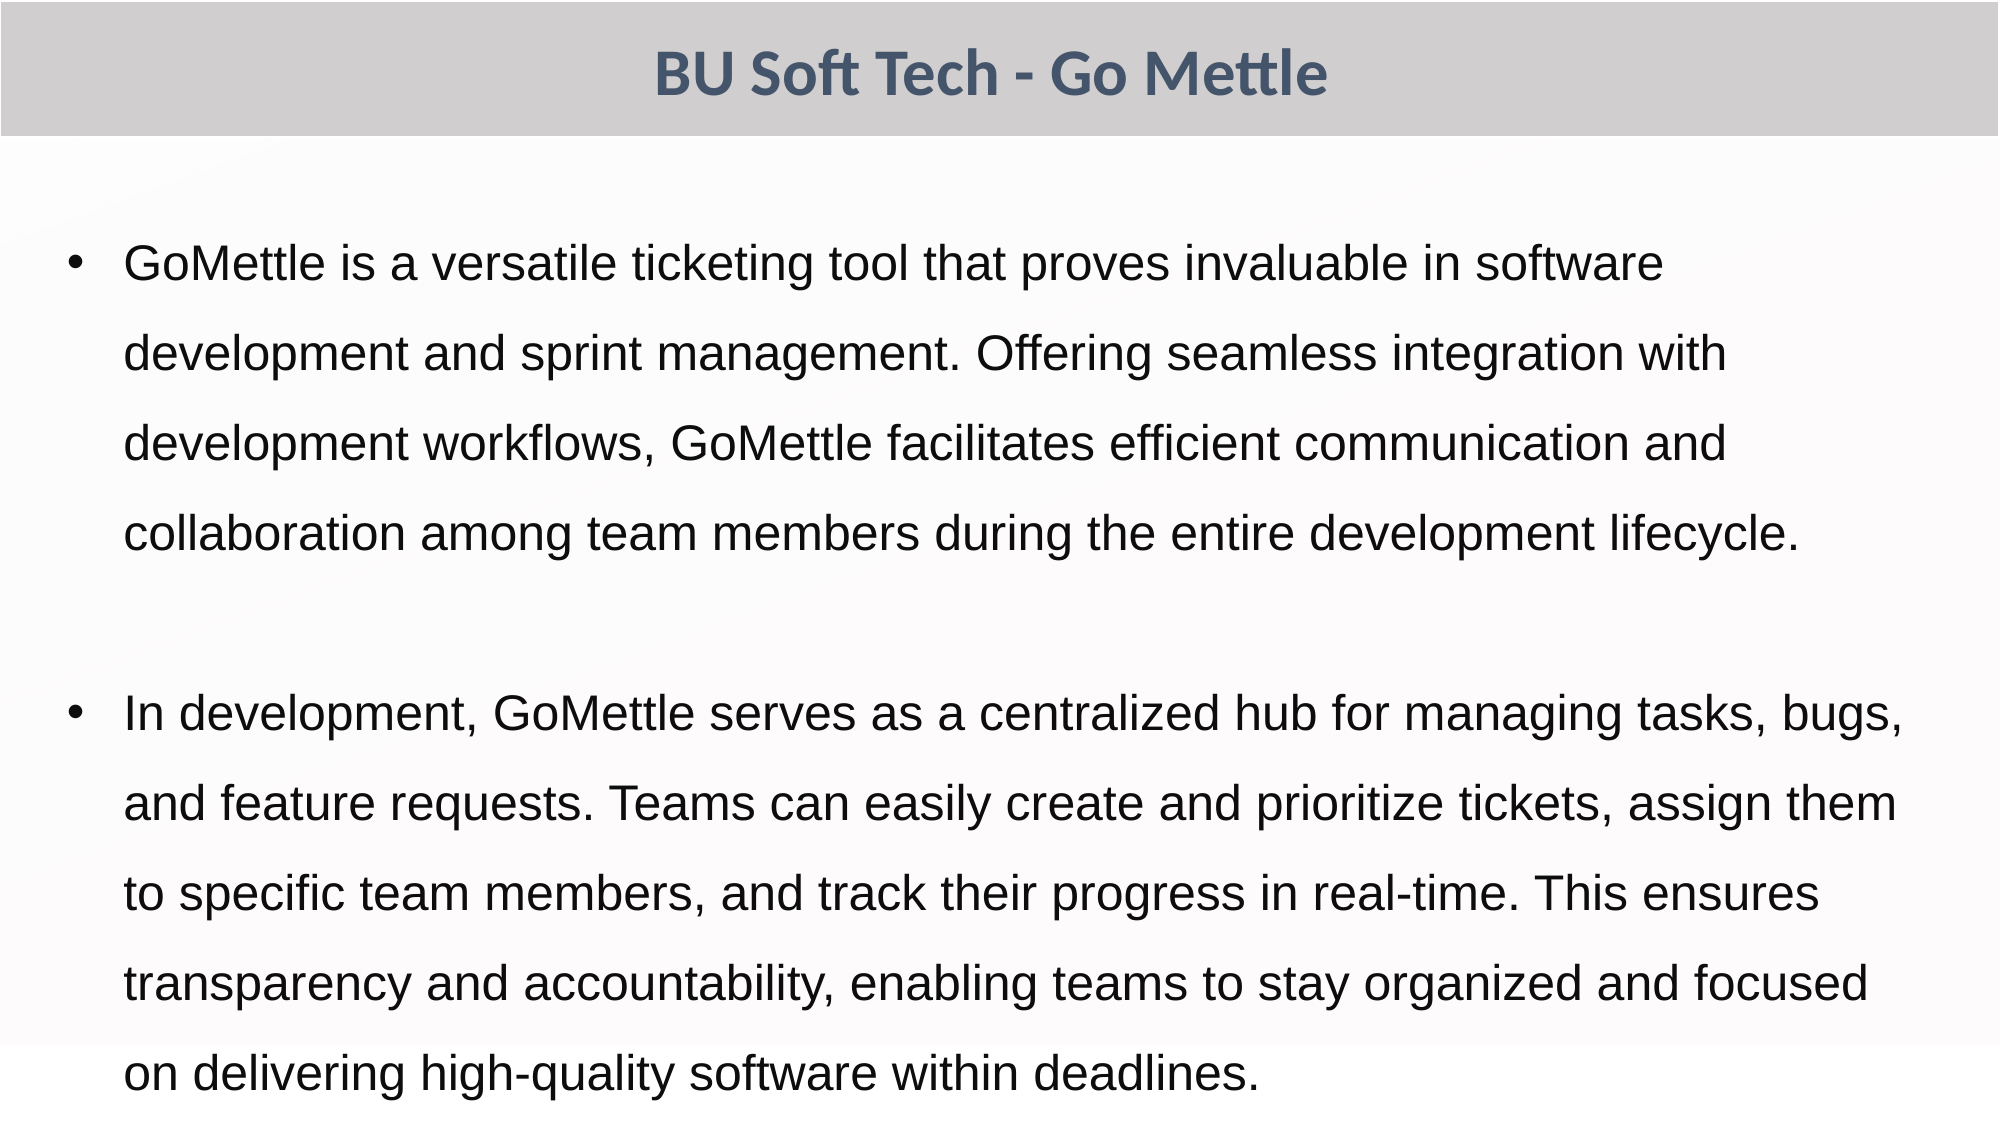

BU Soft Tech - Go Mettle

GoMettle is a versatile ticketing tool that proves invaluable in software development and sprint management. Offering seamless integration with development workflows, GoMettle facilitates efficient communication and collaboration among team members during the entire development lifecycle.

In development, GoMettle serves as a centralized hub for managing tasks, bugs, and feature requests. Teams can easily create and prioritize tickets, assign them to specific team members, and track their progress in real-time. This ensures transparency and accountability, enabling teams to stay organized and focused on delivering high-quality software within deadlines.